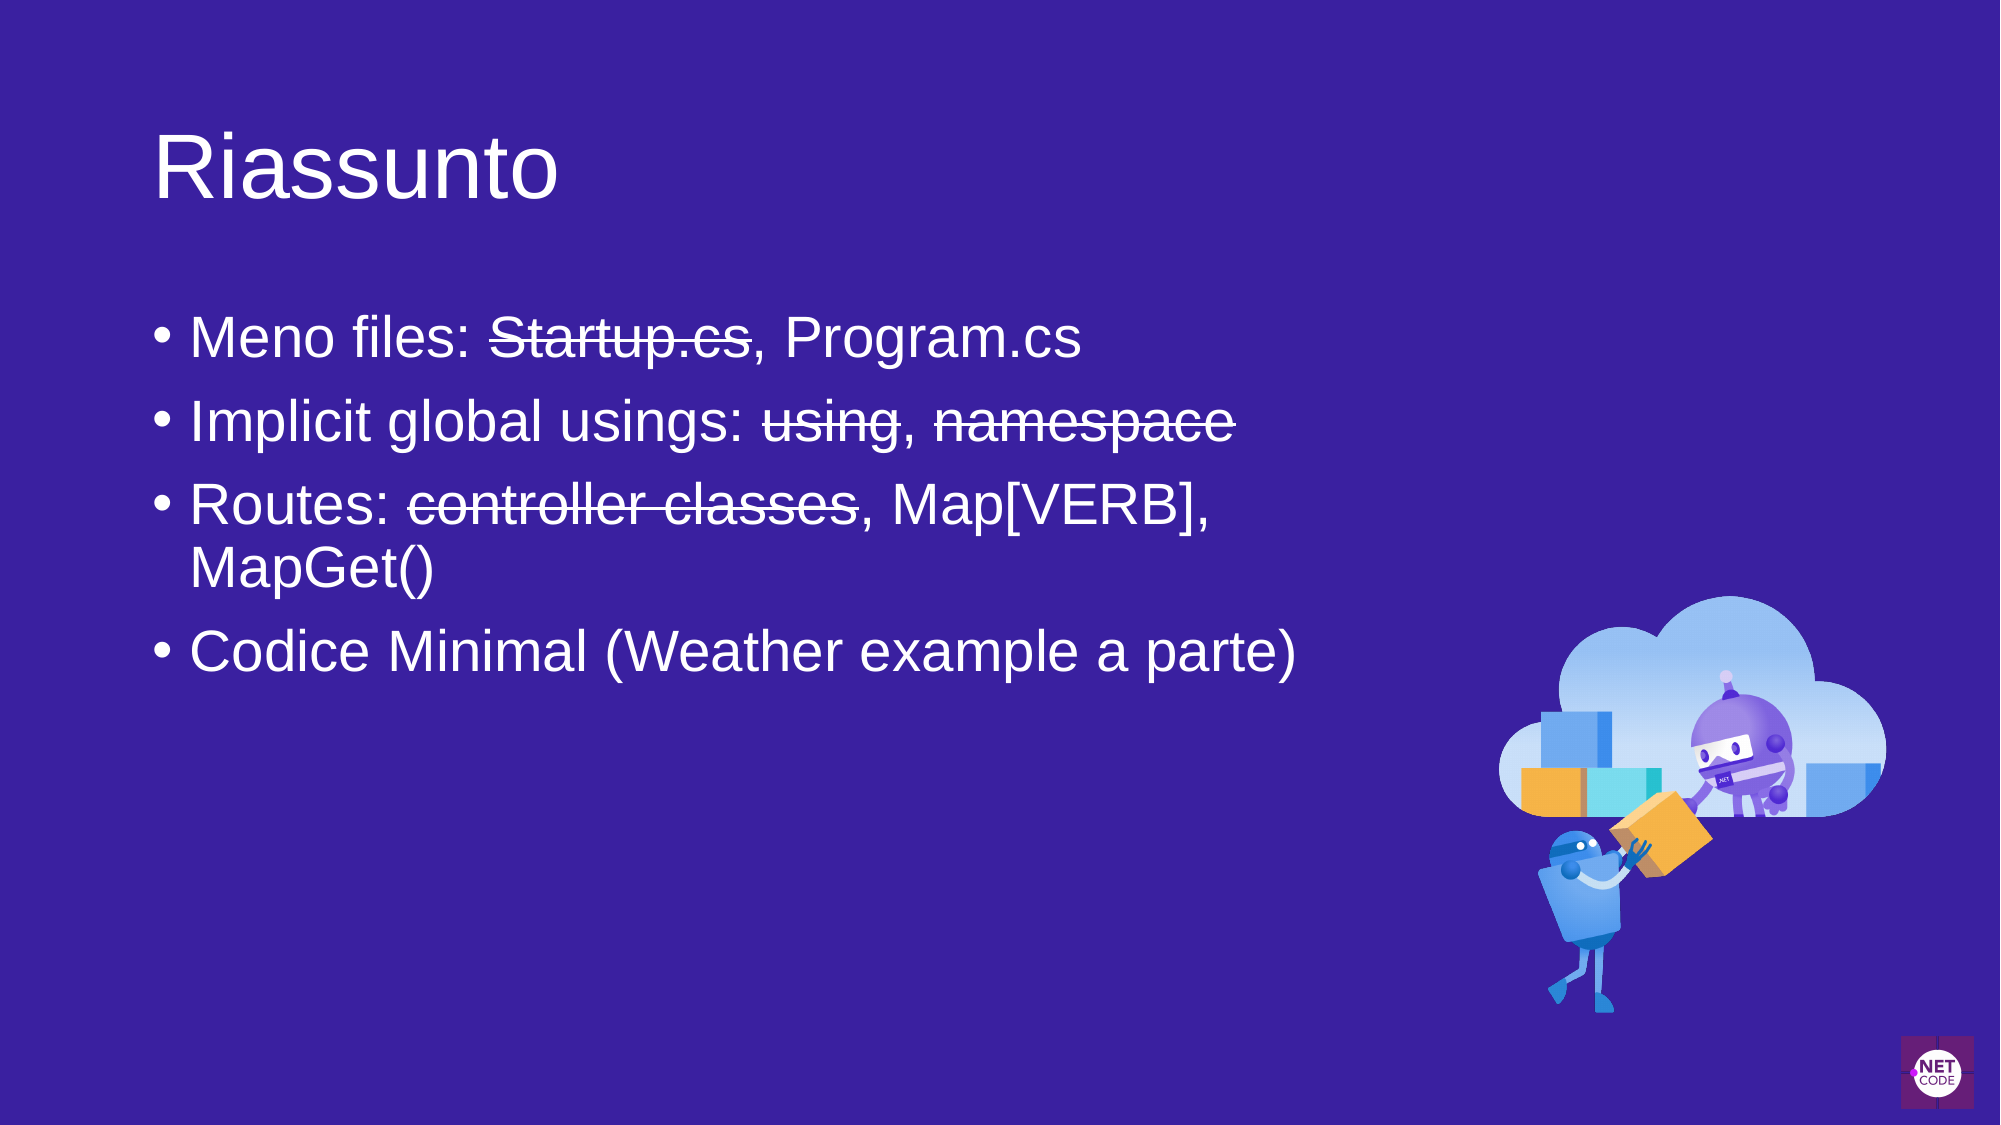

# Riassunto
Meno files: Startup.cs, Program.cs
Implicit global usings: using, namespace
Routes: controller classes, Map[VERB], MapGet()
Codice Minimal (Weather example a parte)